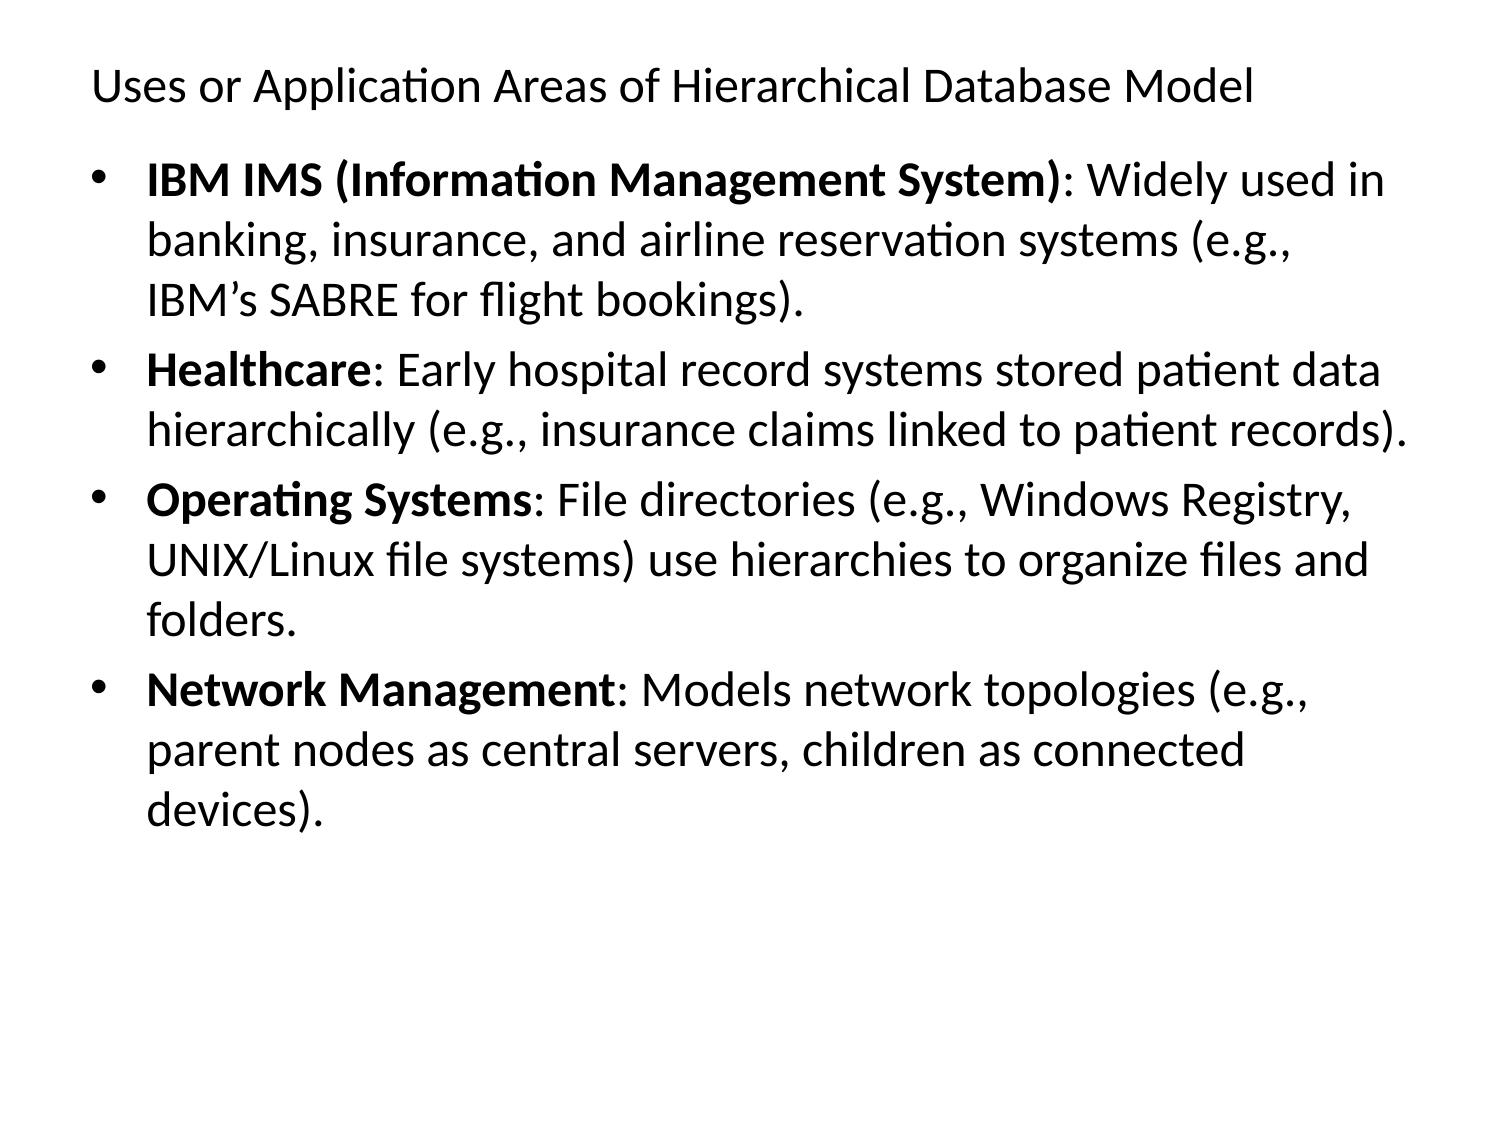

# Uses or Application Areas of Hierarchical Database Model
IBM IMS (Information Management System): Widely used in banking, insurance, and airline reservation systems (e.g., IBM’s SABRE for flight bookings).
Healthcare: Early hospital record systems stored patient data hierarchically (e.g., insurance claims linked to patient records).
Operating Systems: File directories (e.g., Windows Registry, UNIX/Linux file systems) use hierarchies to organize files and folders.
Network Management: Models network topologies (e.g., parent nodes as central servers, children as connected devices).